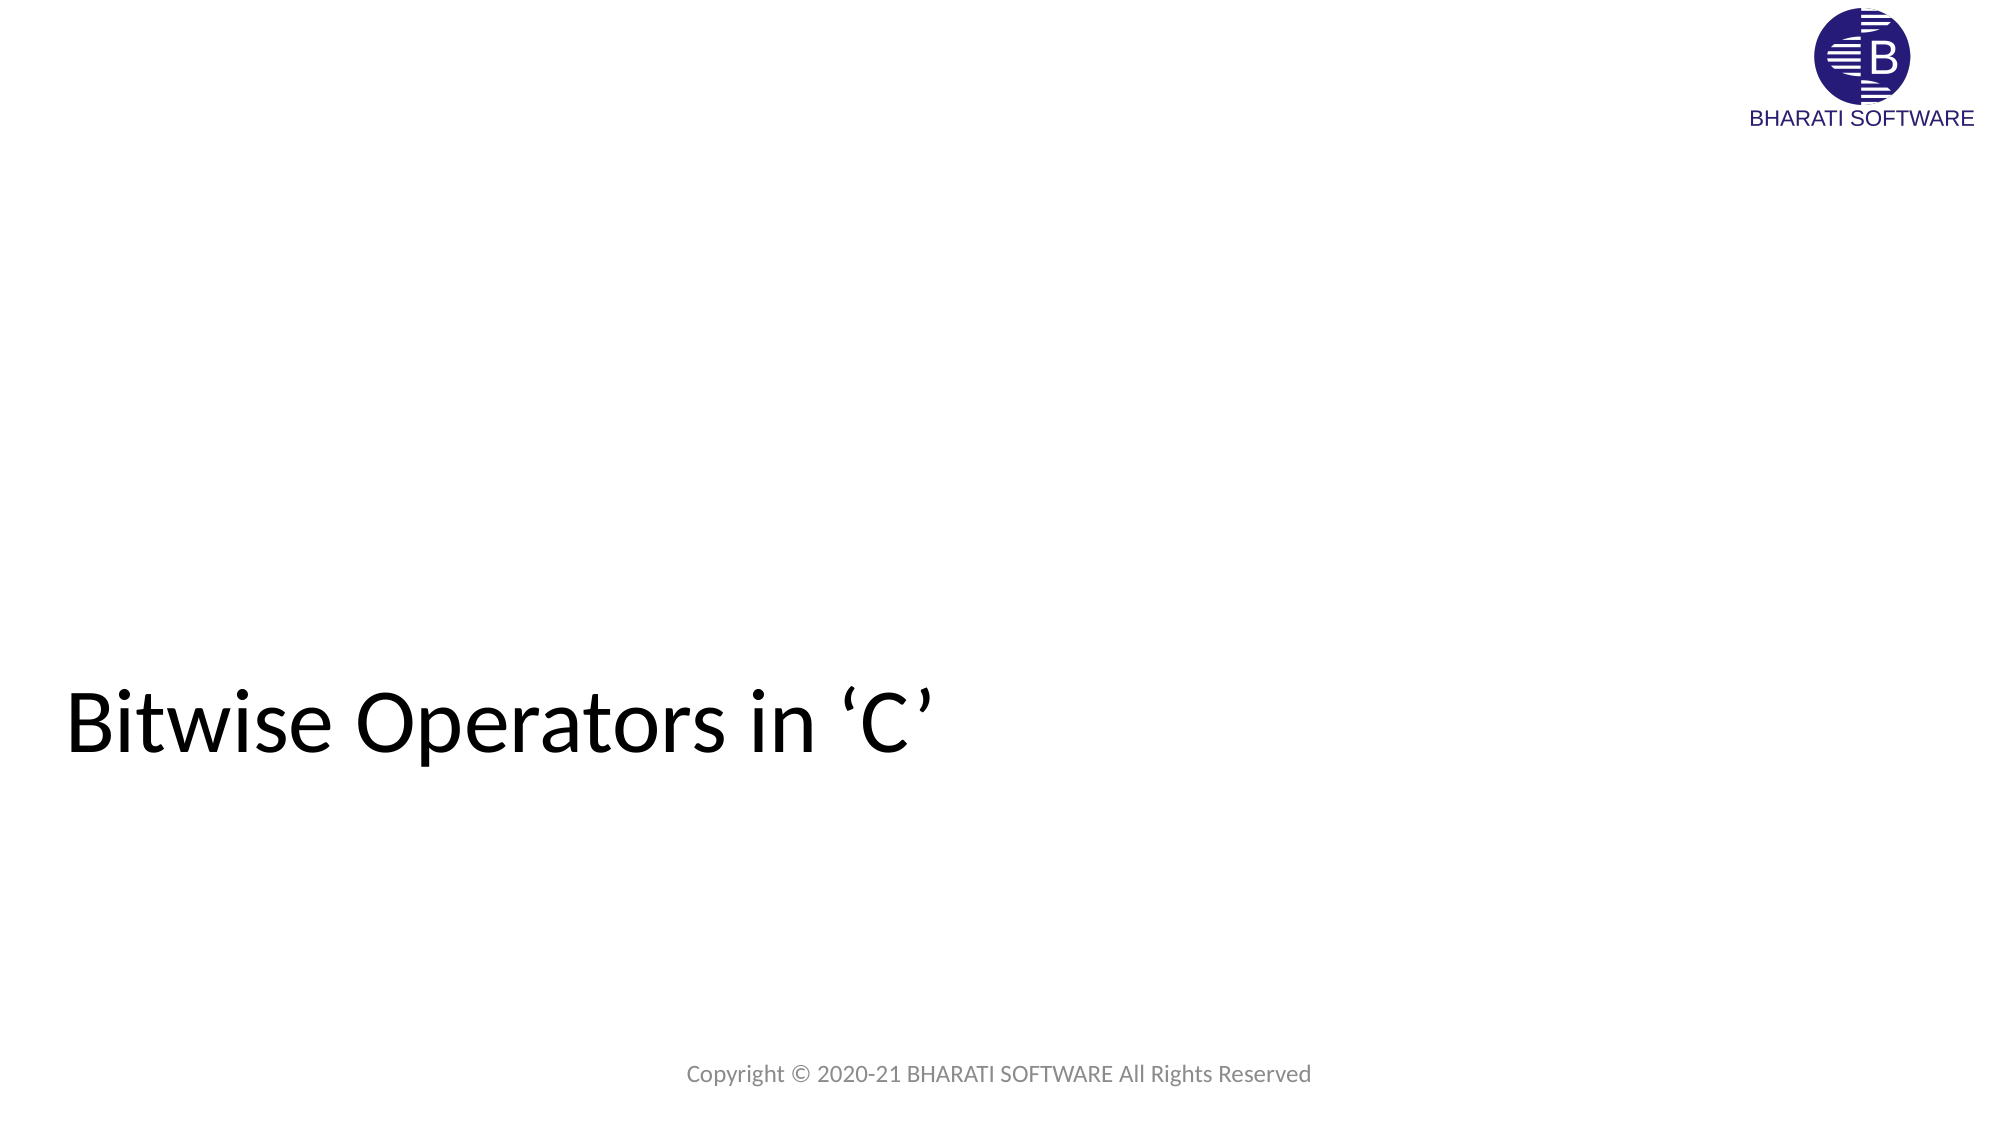

# Bitwise Operators in ‘C’
Copyright © 2020-21 BHARATI SOFTWARE All Rights Reserved